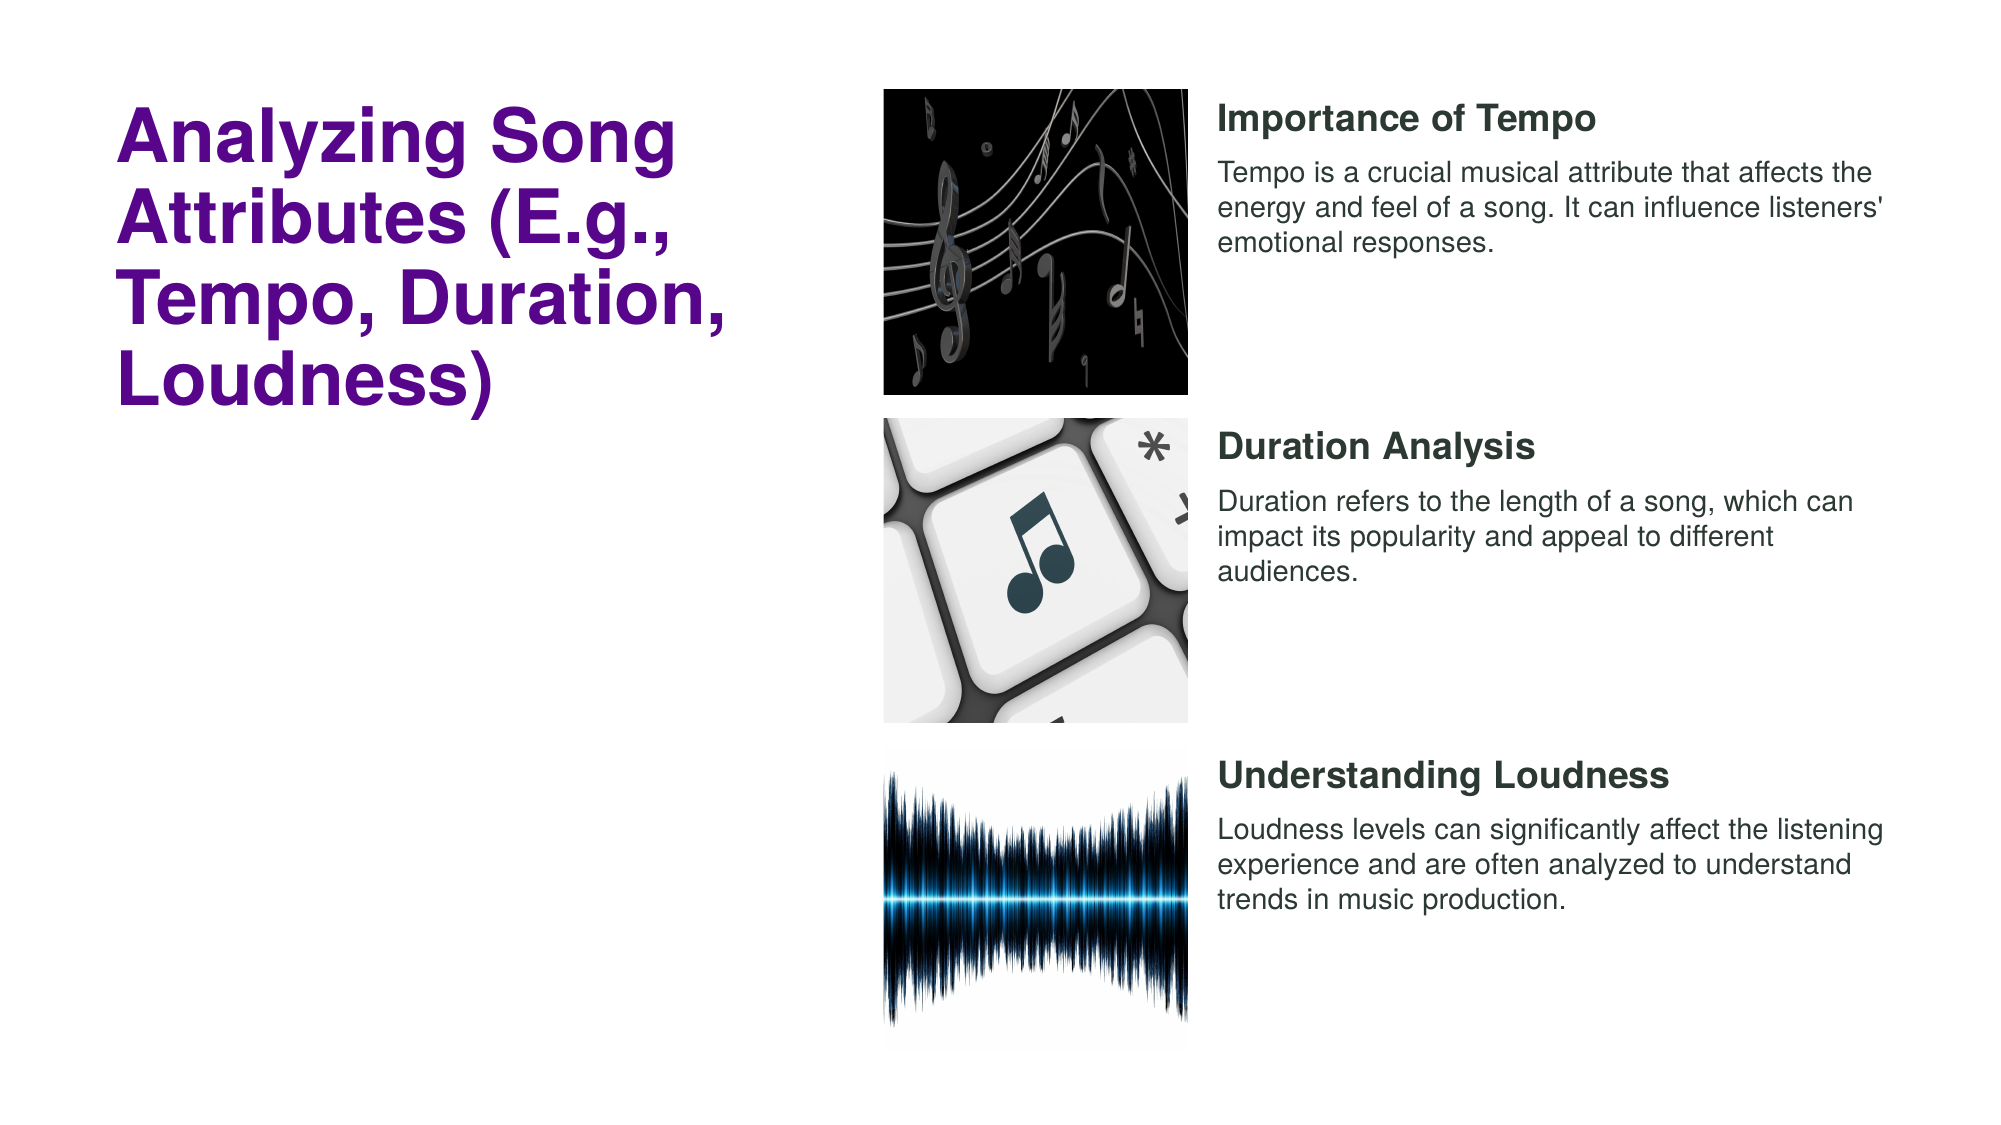

# Analyzing Song Attributes (E.g., Tempo, Duration, Loudness)
Importance of Tempo
Tempo is a crucial musical attribute that affects the energy and feel of a song. It can influence listeners' emotional responses.
Duration Analysis
Duration refers to the length of a song, which can impact its popularity and appeal to different audiences.
Understanding Loudness
Loudness levels can significantly affect the listening experience and are often analyzed to understand trends in music production.